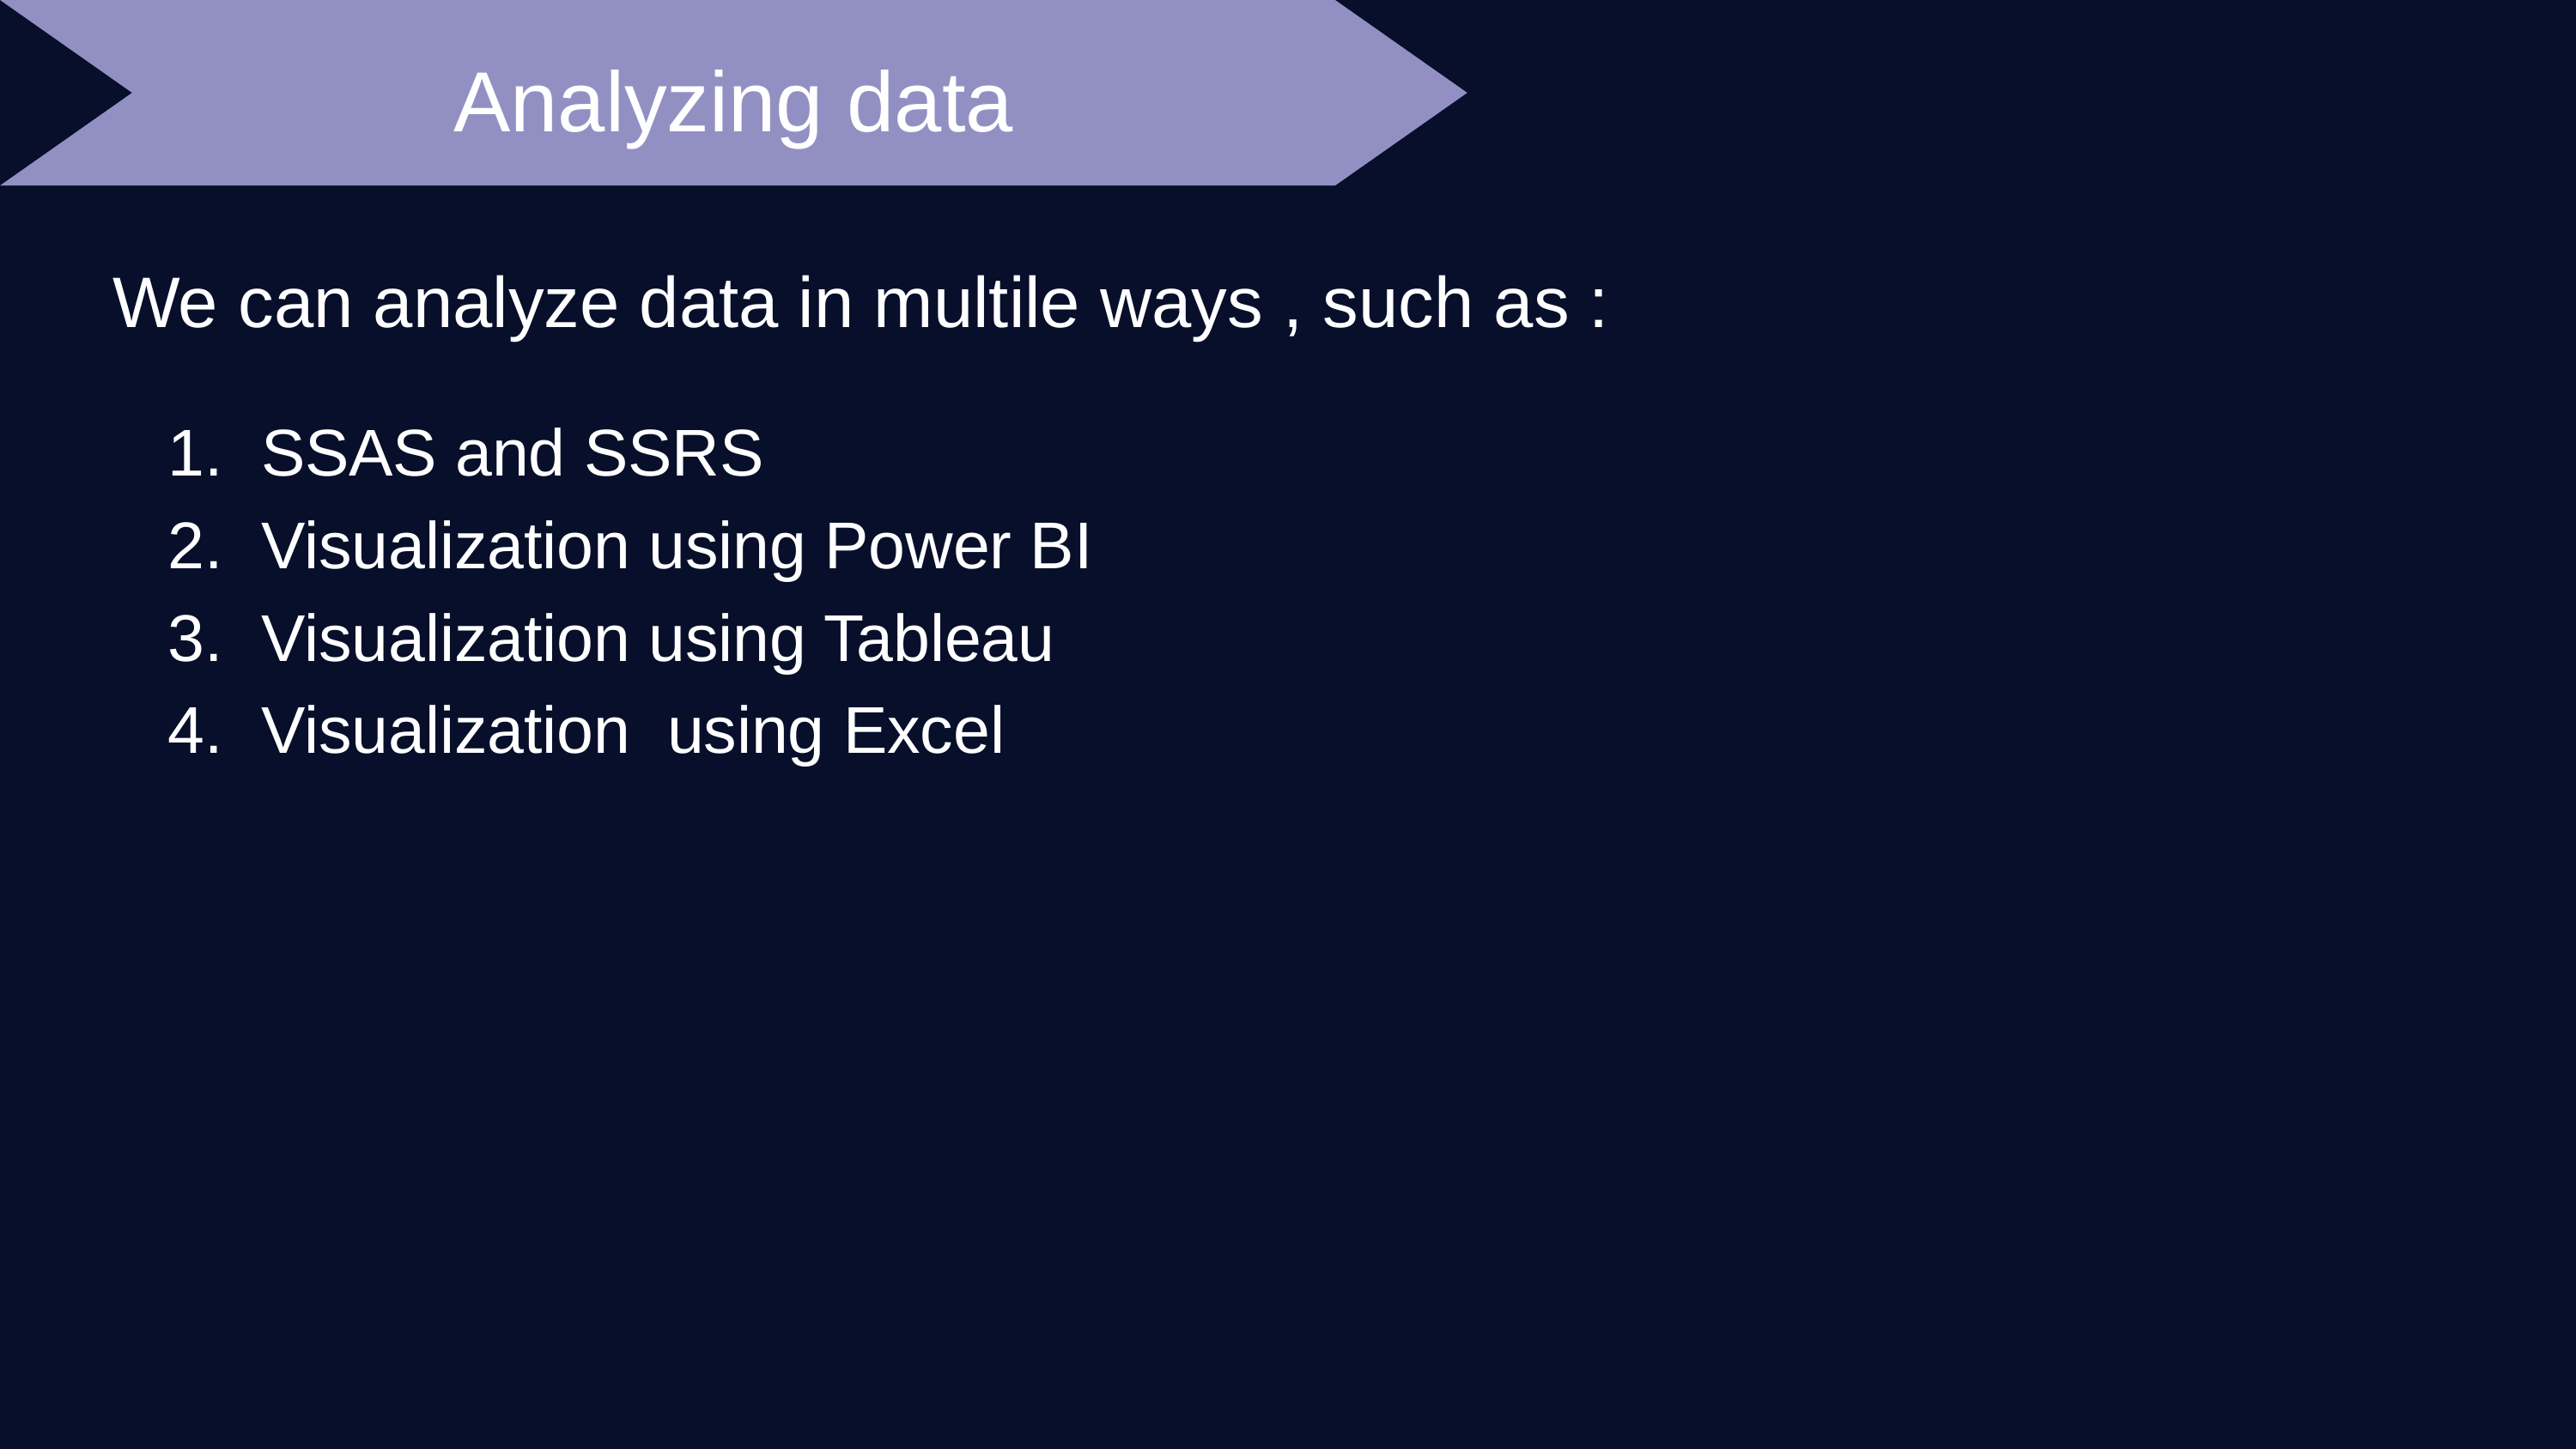

Analyzing data
We can analyze data in multile ways , such as :
  SSAS and SSRS
  Visualization using Power BI
  Visualization using Tableau
  Visualization  using Excel